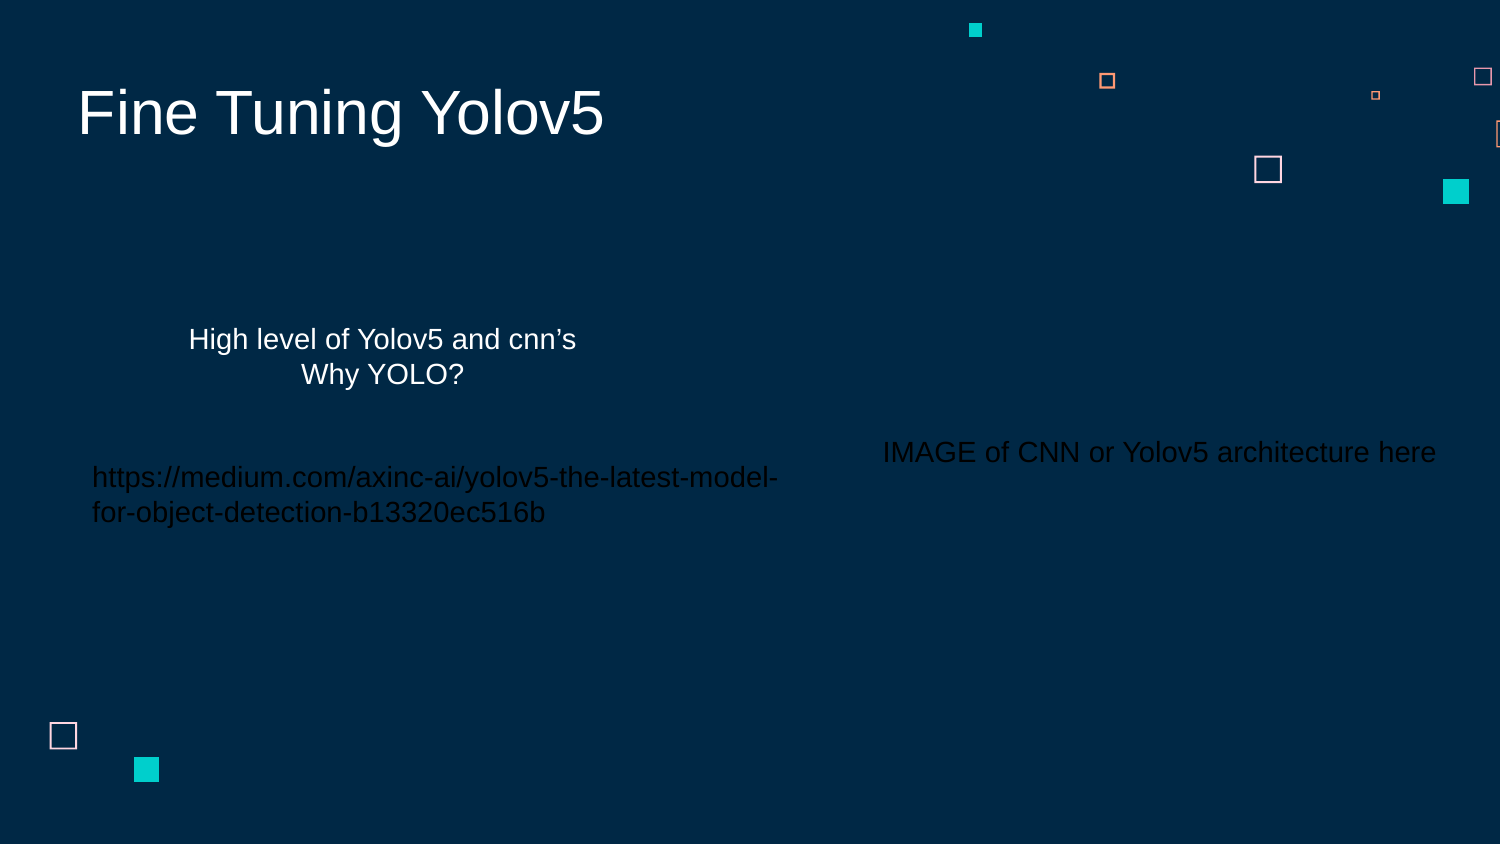

Fine Tuning Yolov5
High level of Yolov5 and cnn’s
Why YOLO?

IMAGE of CNN or Yolov5 architecture here
https://medium.com/axinc-ai/yolov5-the-latest-model-for-object-detection-b13320ec516b